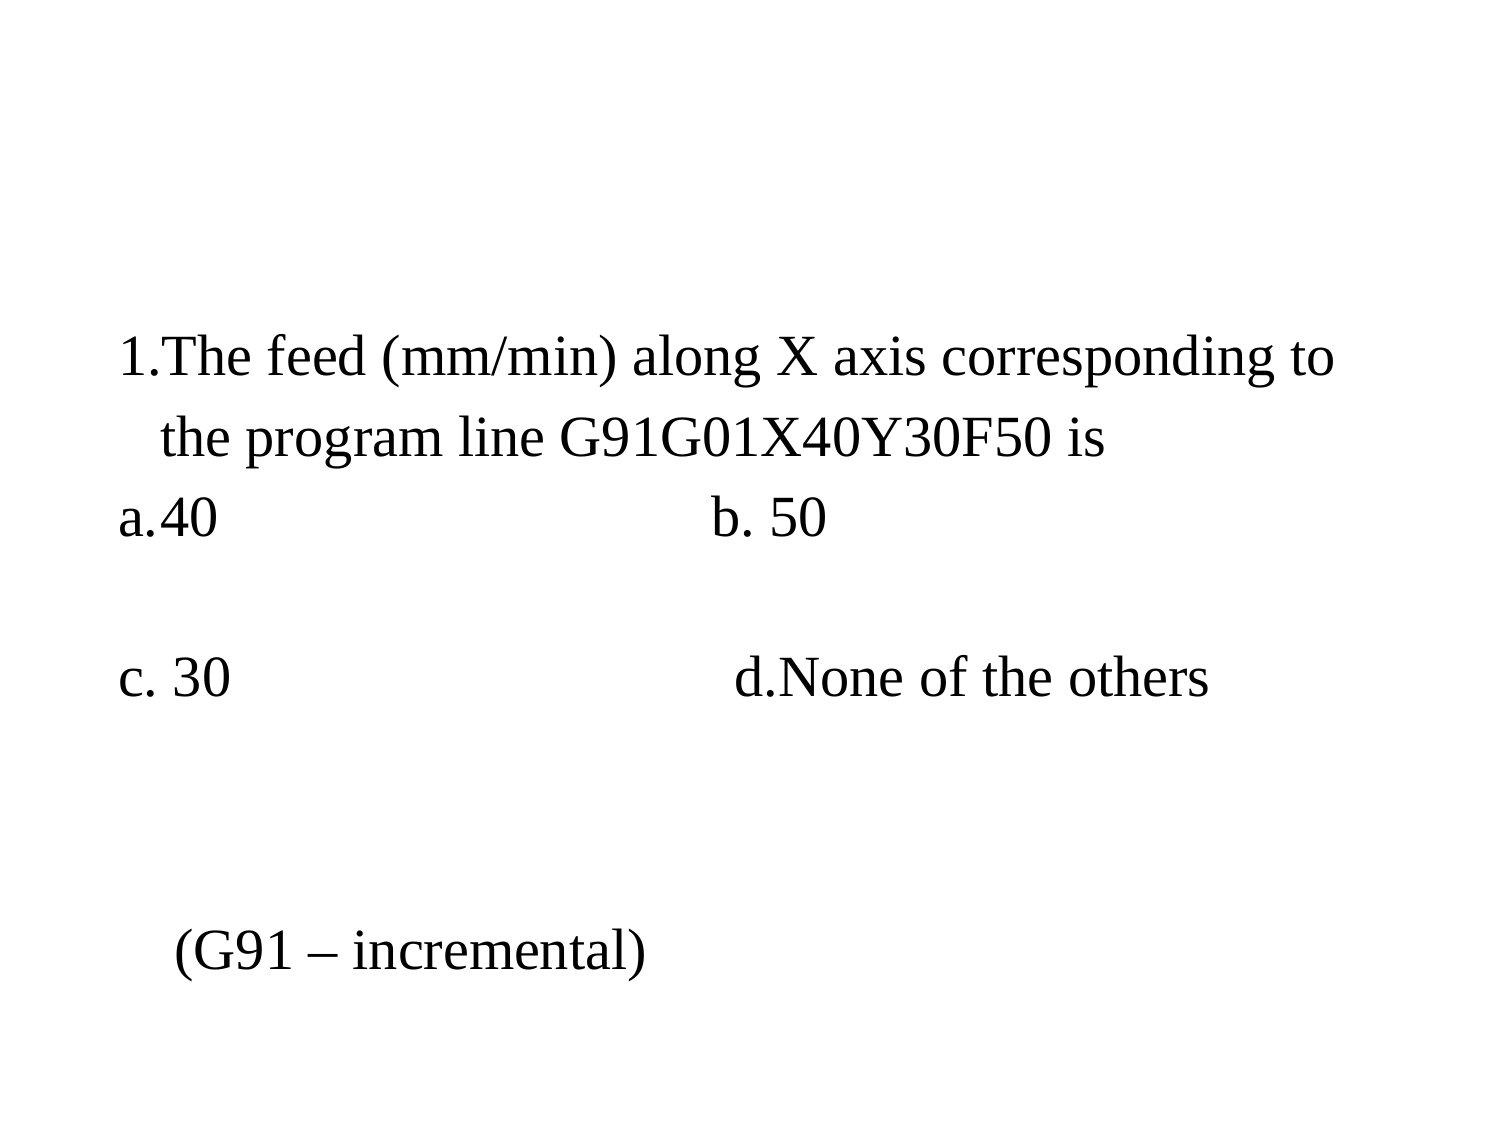

#
The feed (mm/min) along X axis corresponding to the program line G91G01X40Y30F50 is
40                                  b. 50

c. 30                                      d.None of the others

(G91 – incremental)